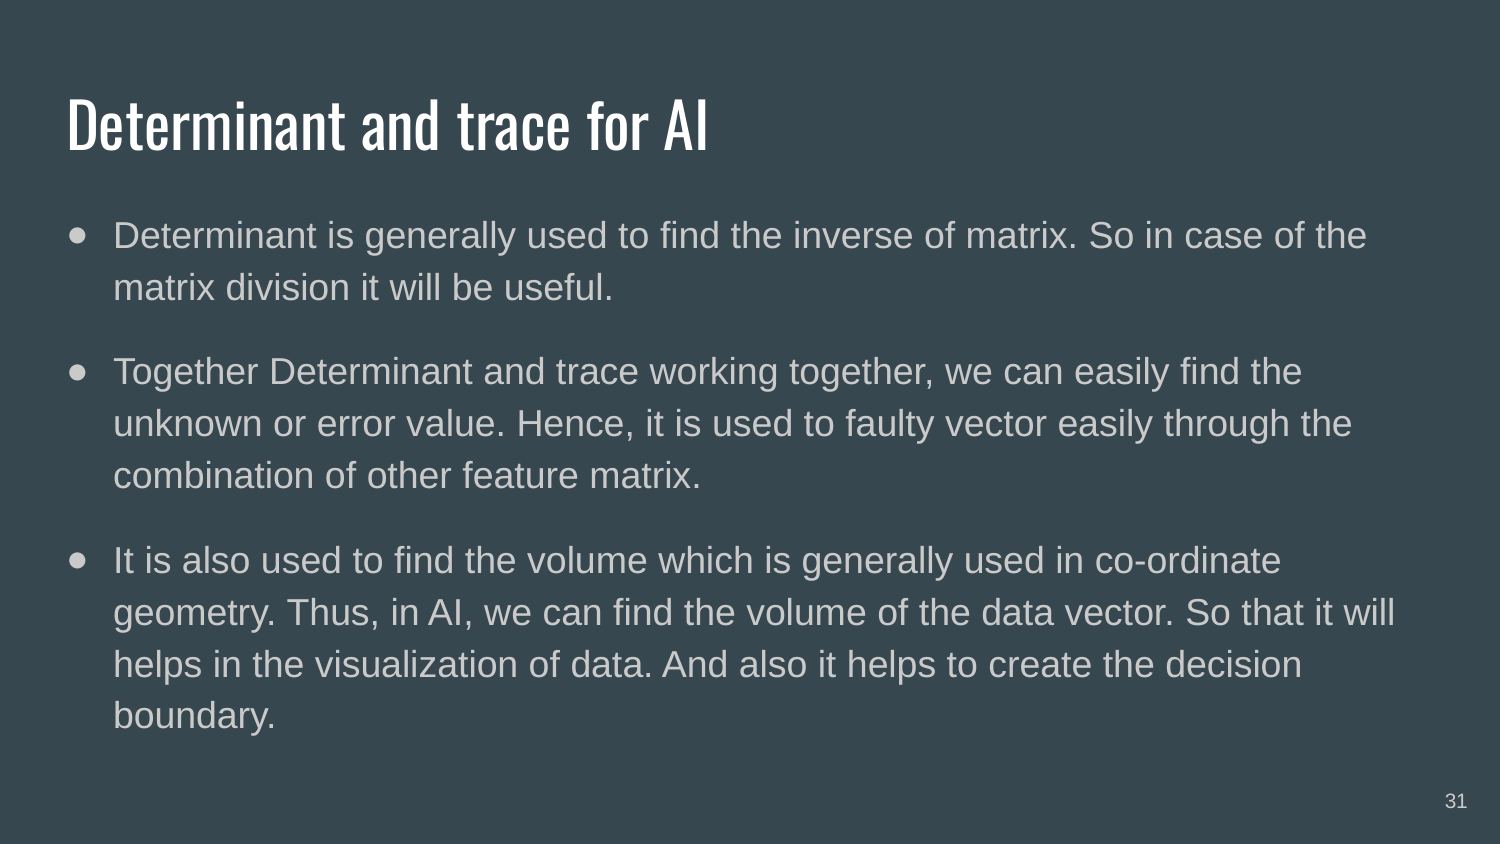

# Determinant and trace for AI
Determinant is generally used to find the inverse of matrix. So in case of the matrix division it will be useful.
Together Determinant and trace working together, we can easily find the unknown or error value. Hence, it is used to faulty vector easily through the combination of other feature matrix.
It is also used to find the volume which is generally used in co-ordinate geometry. Thus, in AI, we can find the volume of the data vector. So that it will helps in the visualization of data. And also it helps to create the decision boundary.
31